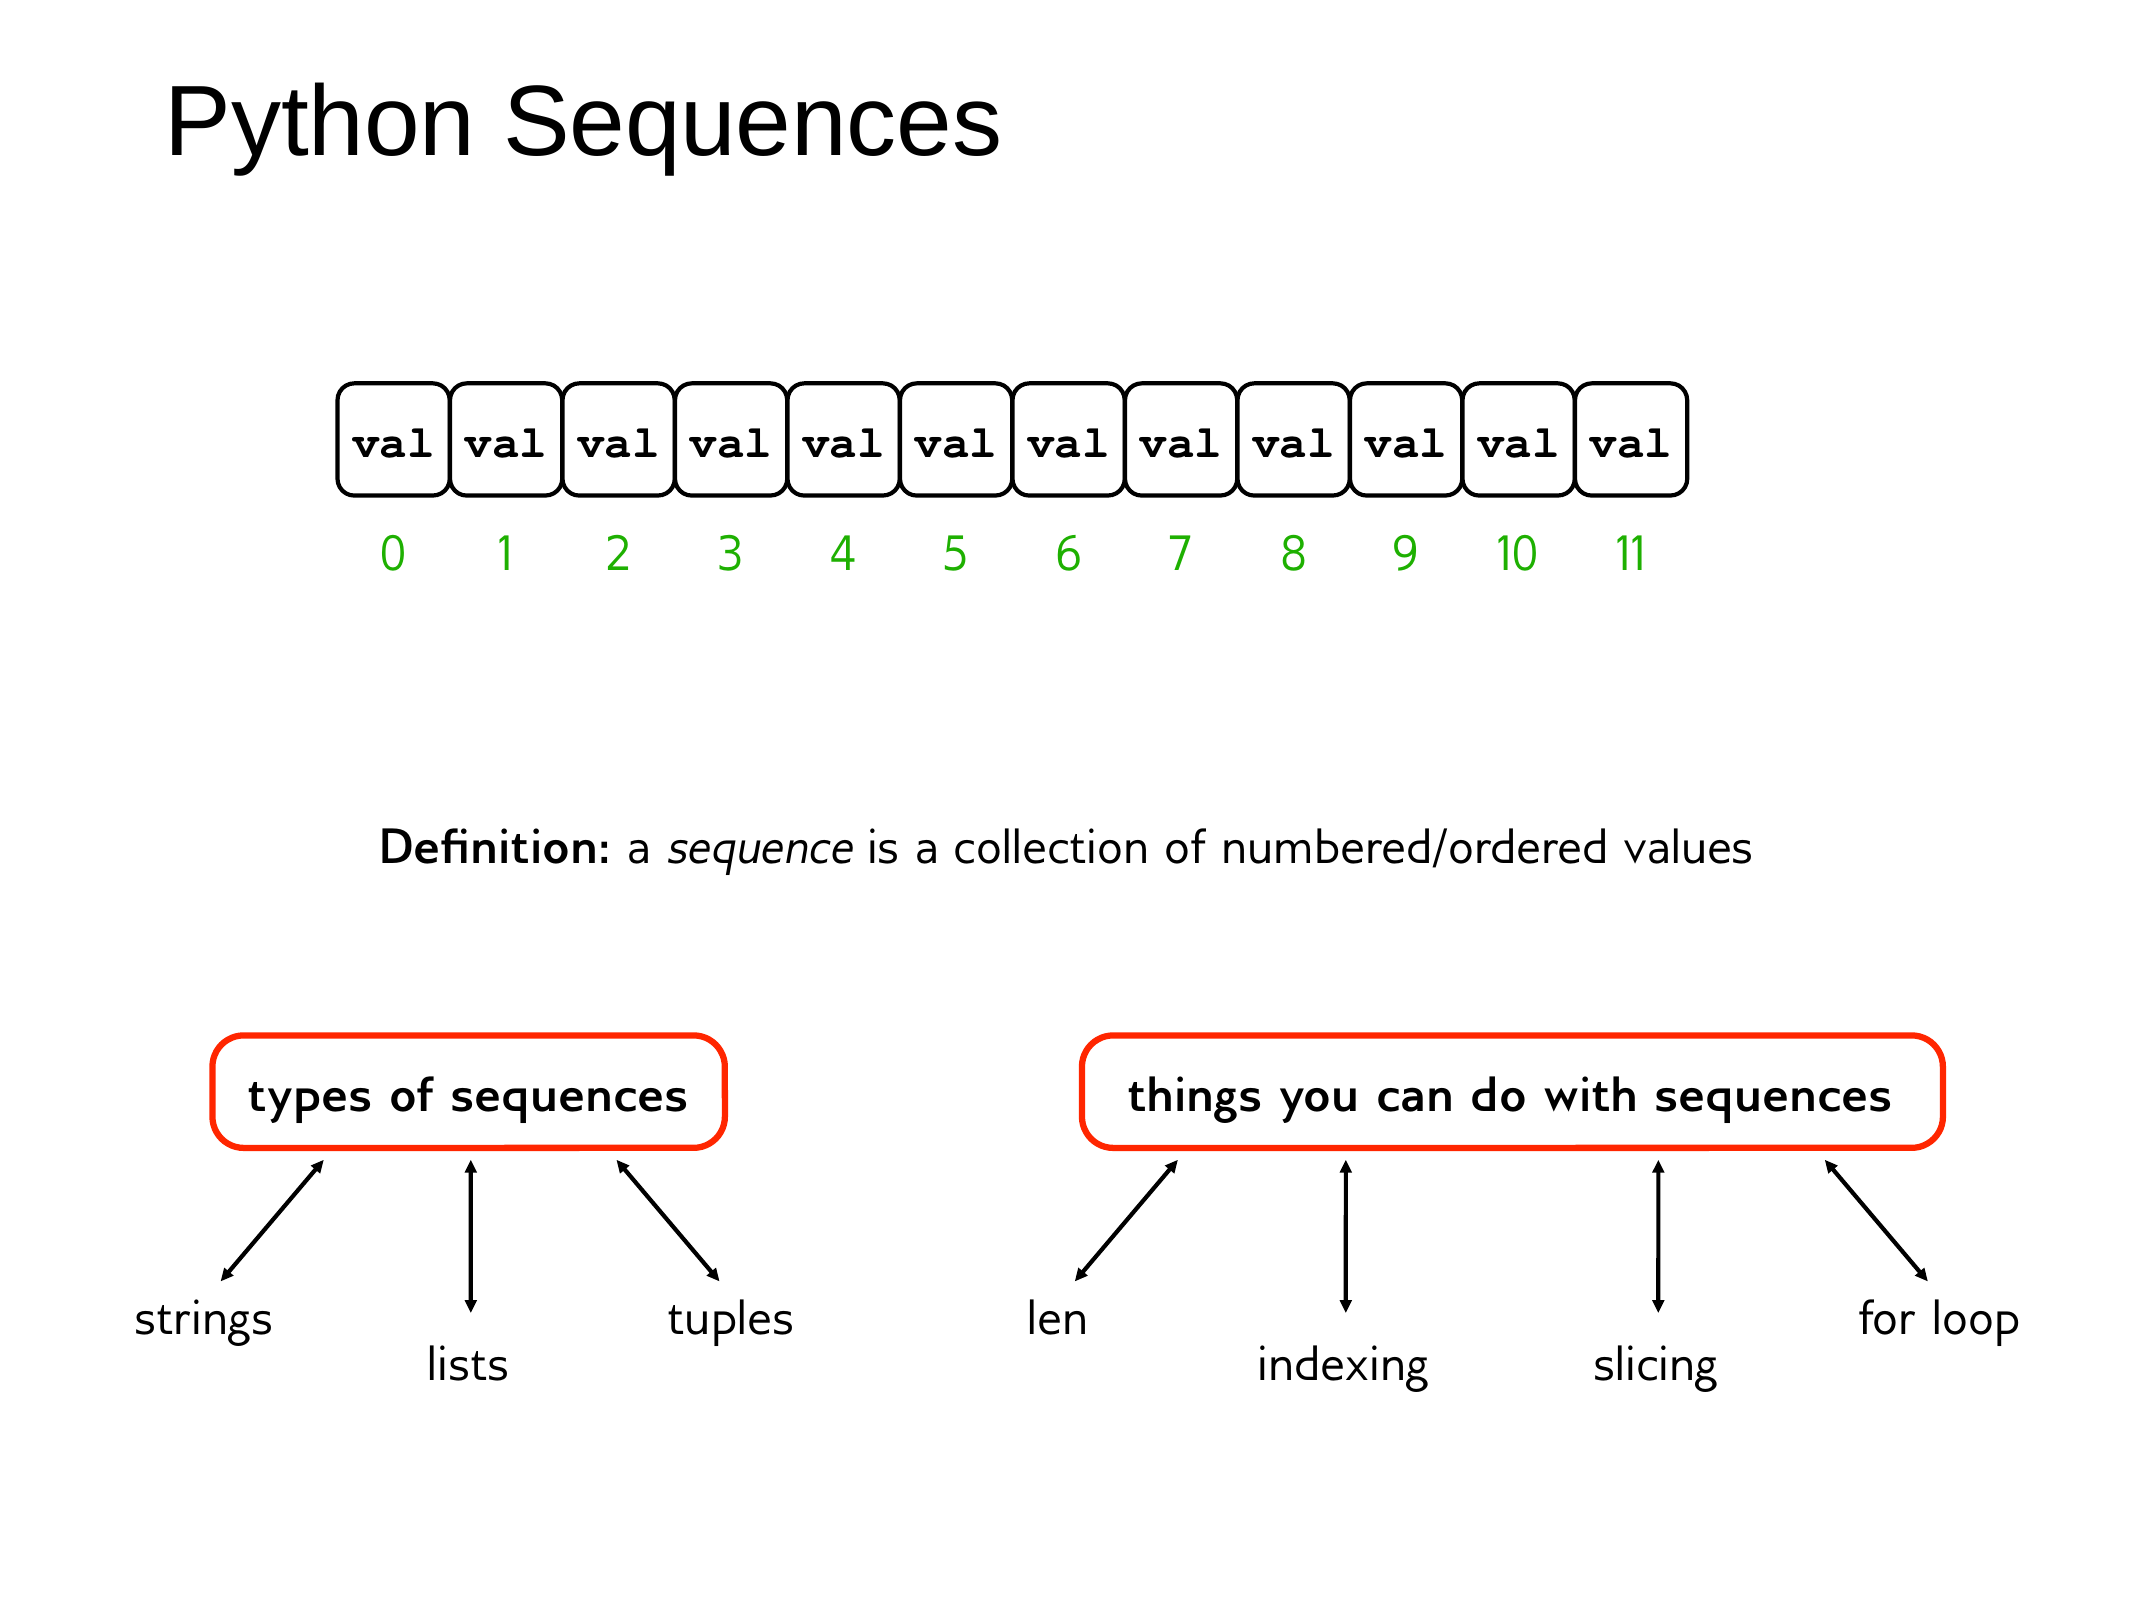

# Python Sequences
val
val
val
val
val
val
val
val
val
val
val
val
0
1
2
3
4
5
6
7
8
9
10
11
Definition: a sequence is a collection of numbered/ordered values

types of sequences
things you can do with sequences

strings
tuples
len
for loop
lists
indexing
slicing